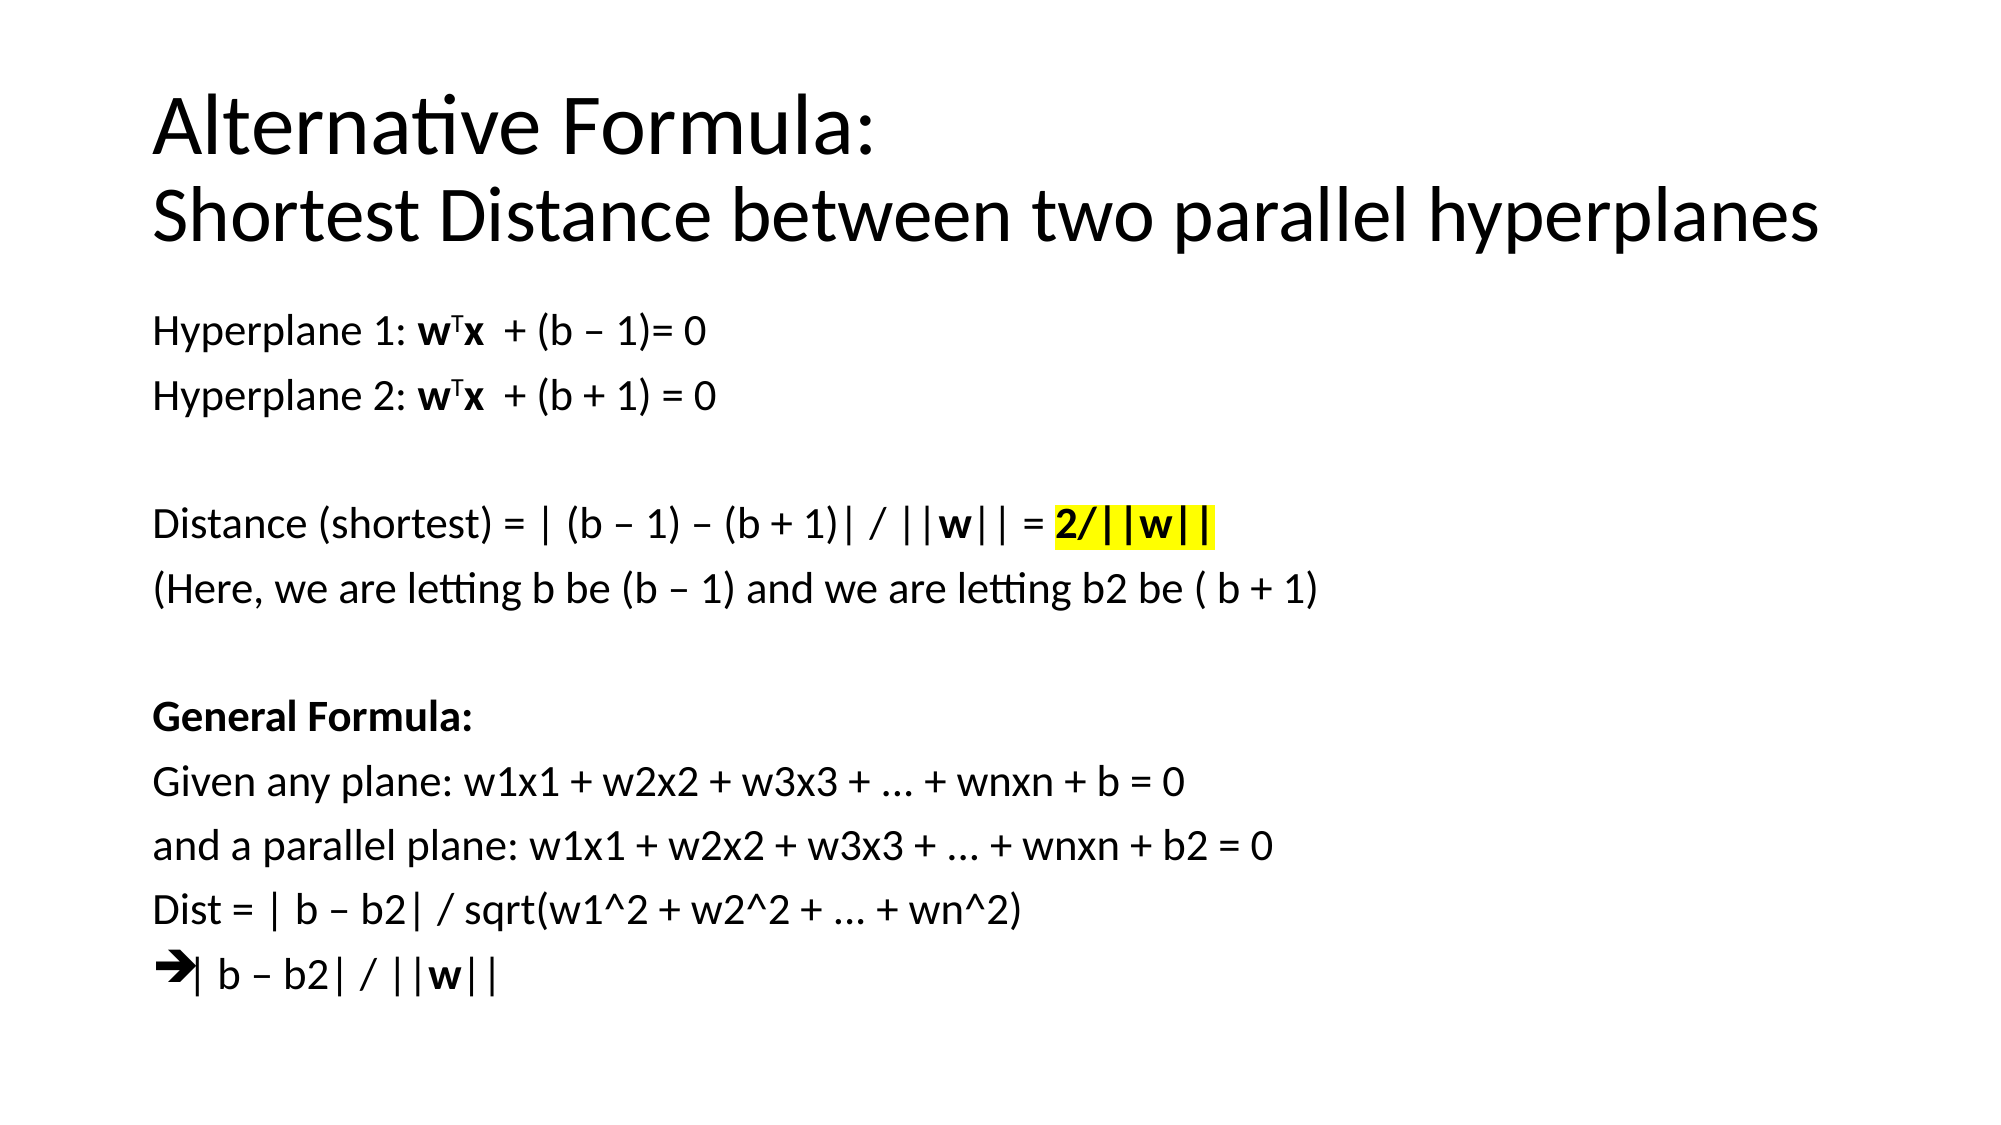

# Alternative Formula: Shortest Distance between two parallel hyperplanes
Hyperplane 1: wTx  + (b – 1)= 0
Hyperplane 2: wTx  + (b + 1) = 0

Distance (shortest) = | (b – 1) – (b + 1)| / ||w|| = 2/||w||
(Here, we are letting b be (b – 1) and we are letting b2 be ( b + 1)

General Formula:
Given any plane: w1x1 + w2x2 + w3x3 + ... + wnxn + b = 0
and a parallel plane: w1x1 + w2x2 + w3x3 + ... + wnxn + b2 = 0
Dist = | b – b2| / sqrt(w1^2 + w2^2 + ... + wn^2)
| b – b2| / ||w||